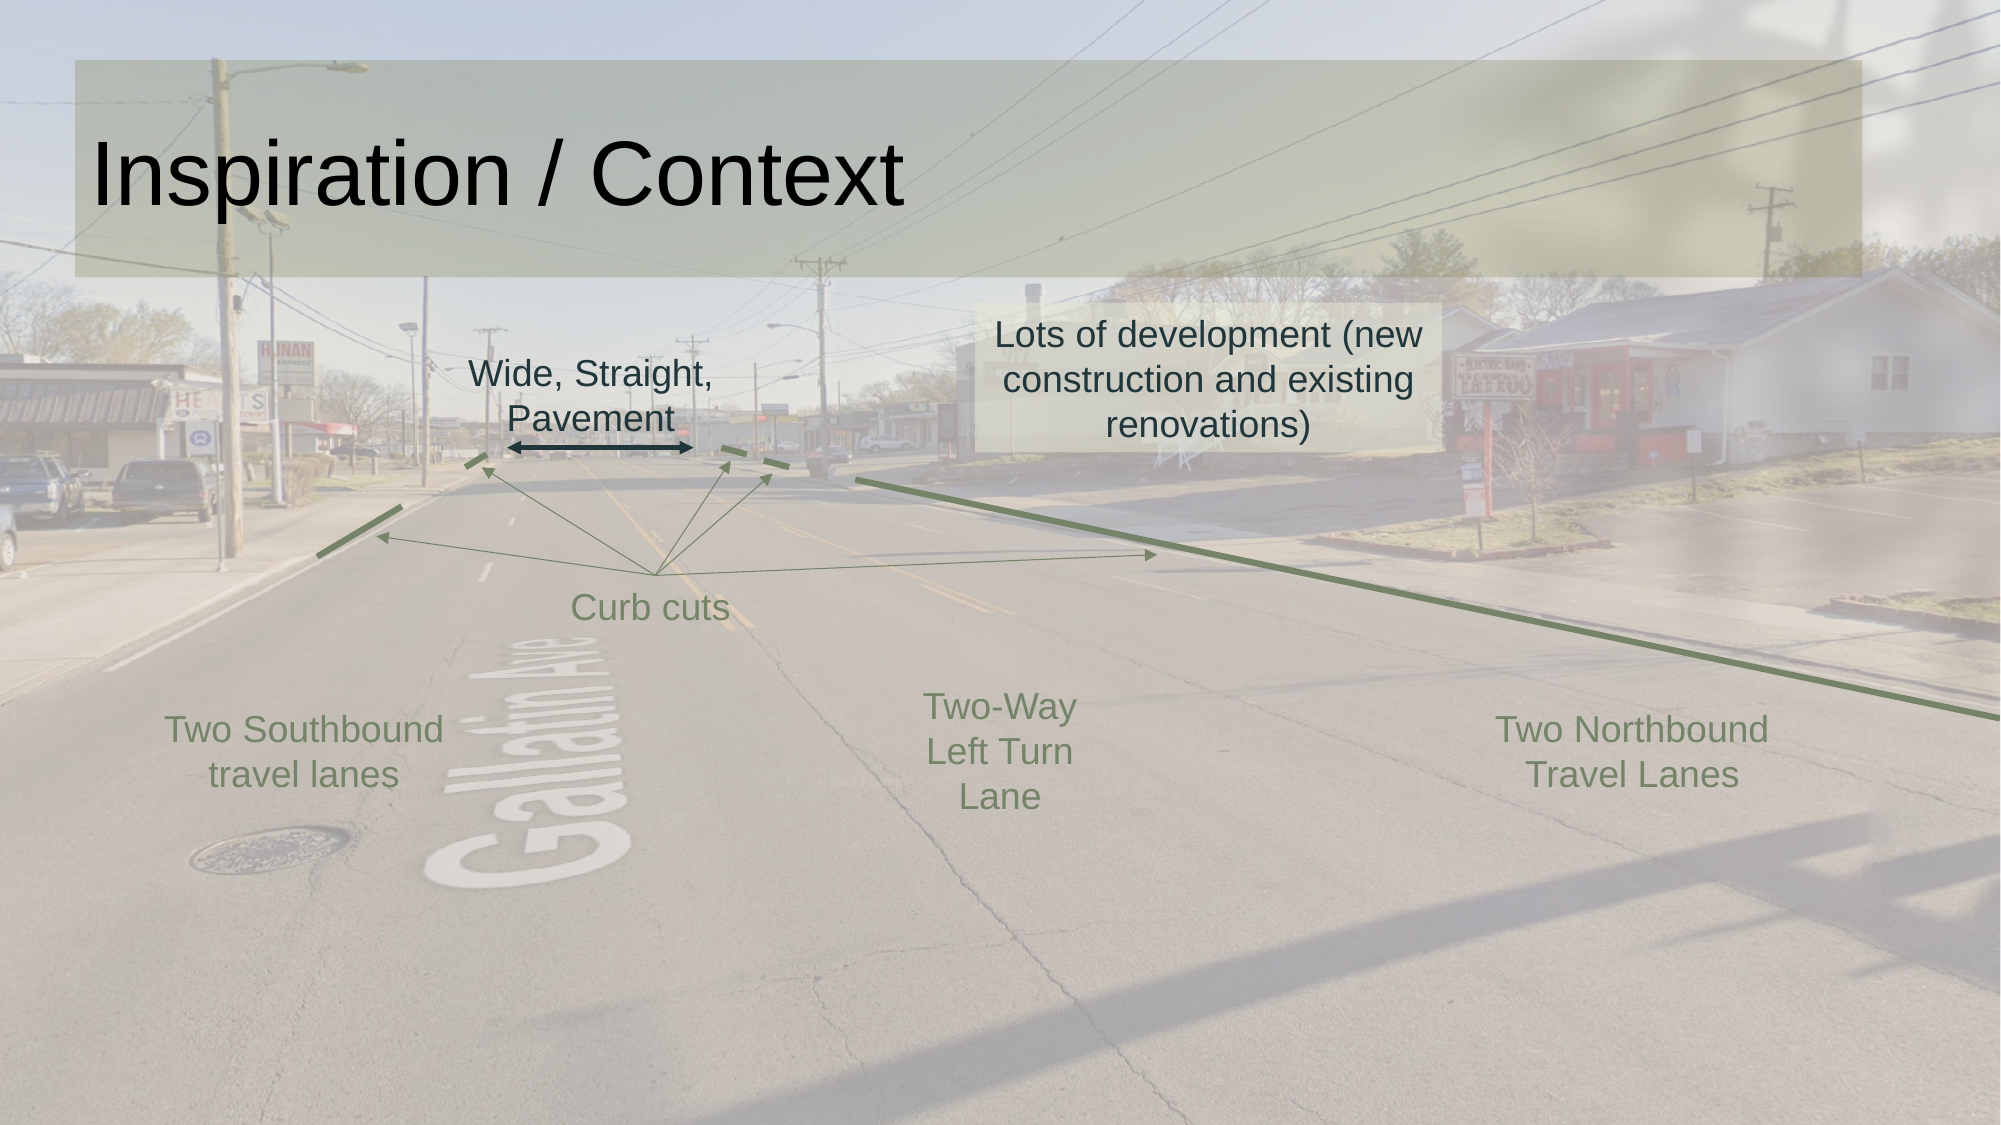

# Inspiration / Context
Lots of development (new construction and existing renovations)
Wide, Straight, Pavement
Curb cuts
Two-Way Left Turn Lane
Two Southbound travel lanes
Two Northbound Travel Lanes